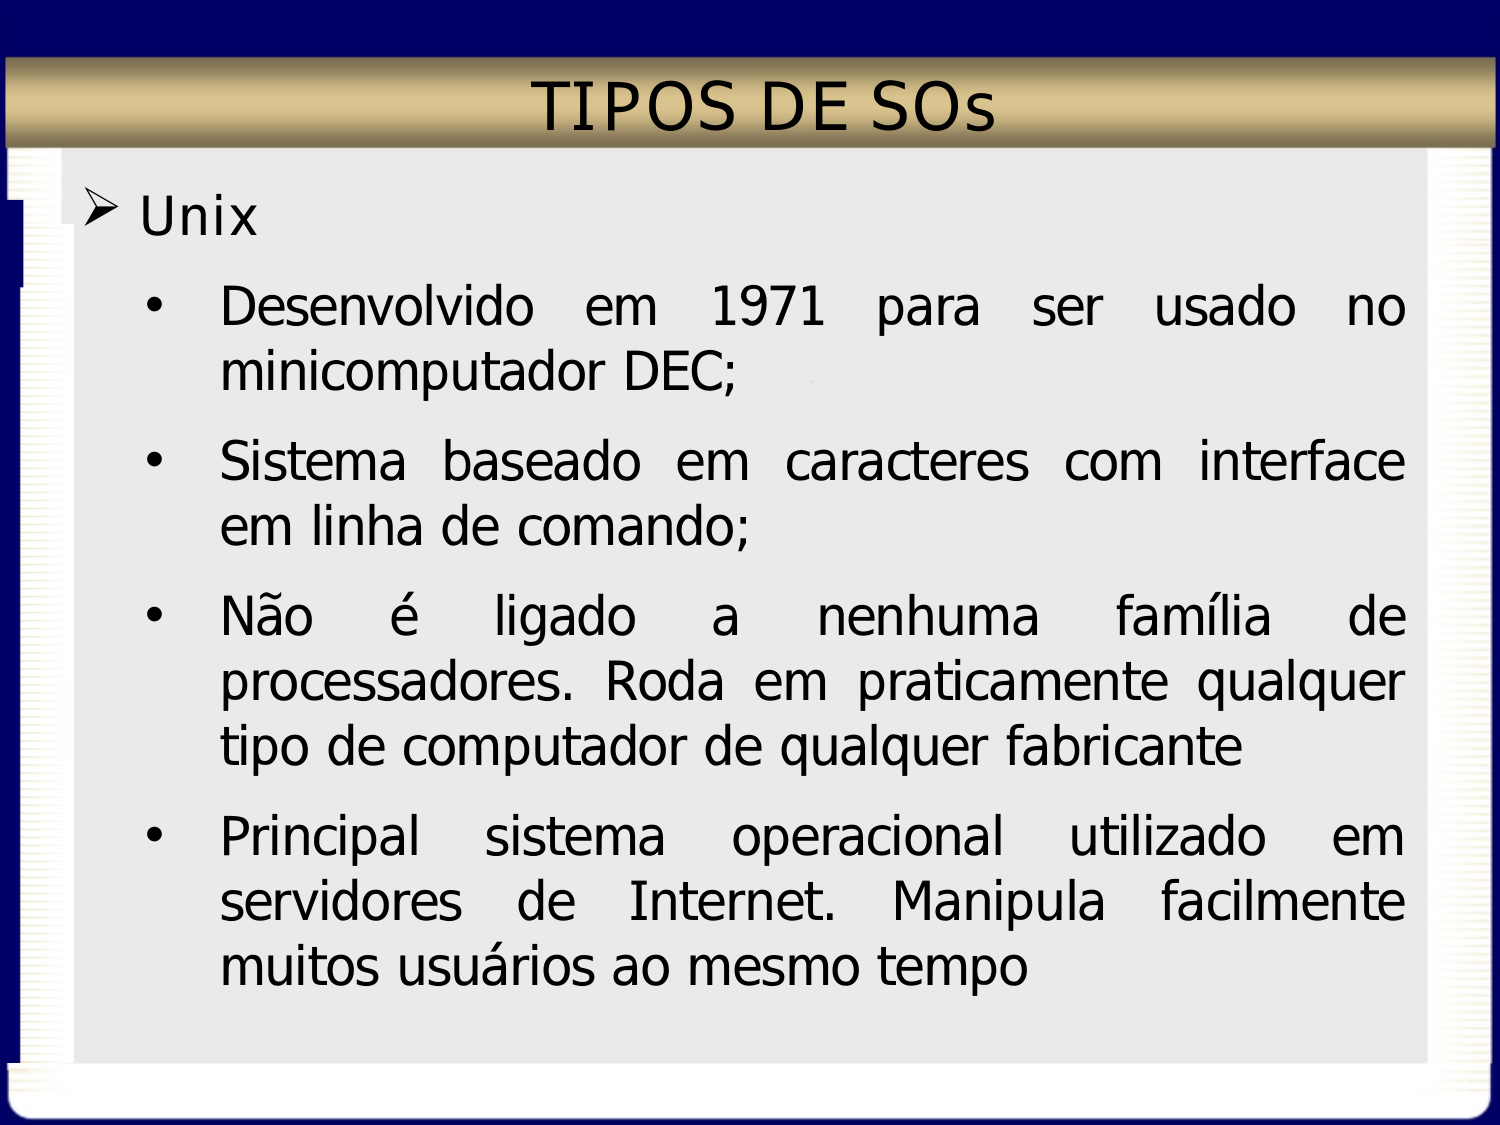

# TIPOS DE SOs

 Unix
Desenvolvido em 1971 para ser usado no minicomputador DEC;
Sistema baseado em caracteres com interface em linha de comando;
Não é ligado a nenhuma família de processadores. Roda em praticamente qualquer tipo de computador de qualquer fabricante
Principal sistema operacional utilizado em servidores de Internet. Manipula facilmente muitos usuários ao mesmo tempo